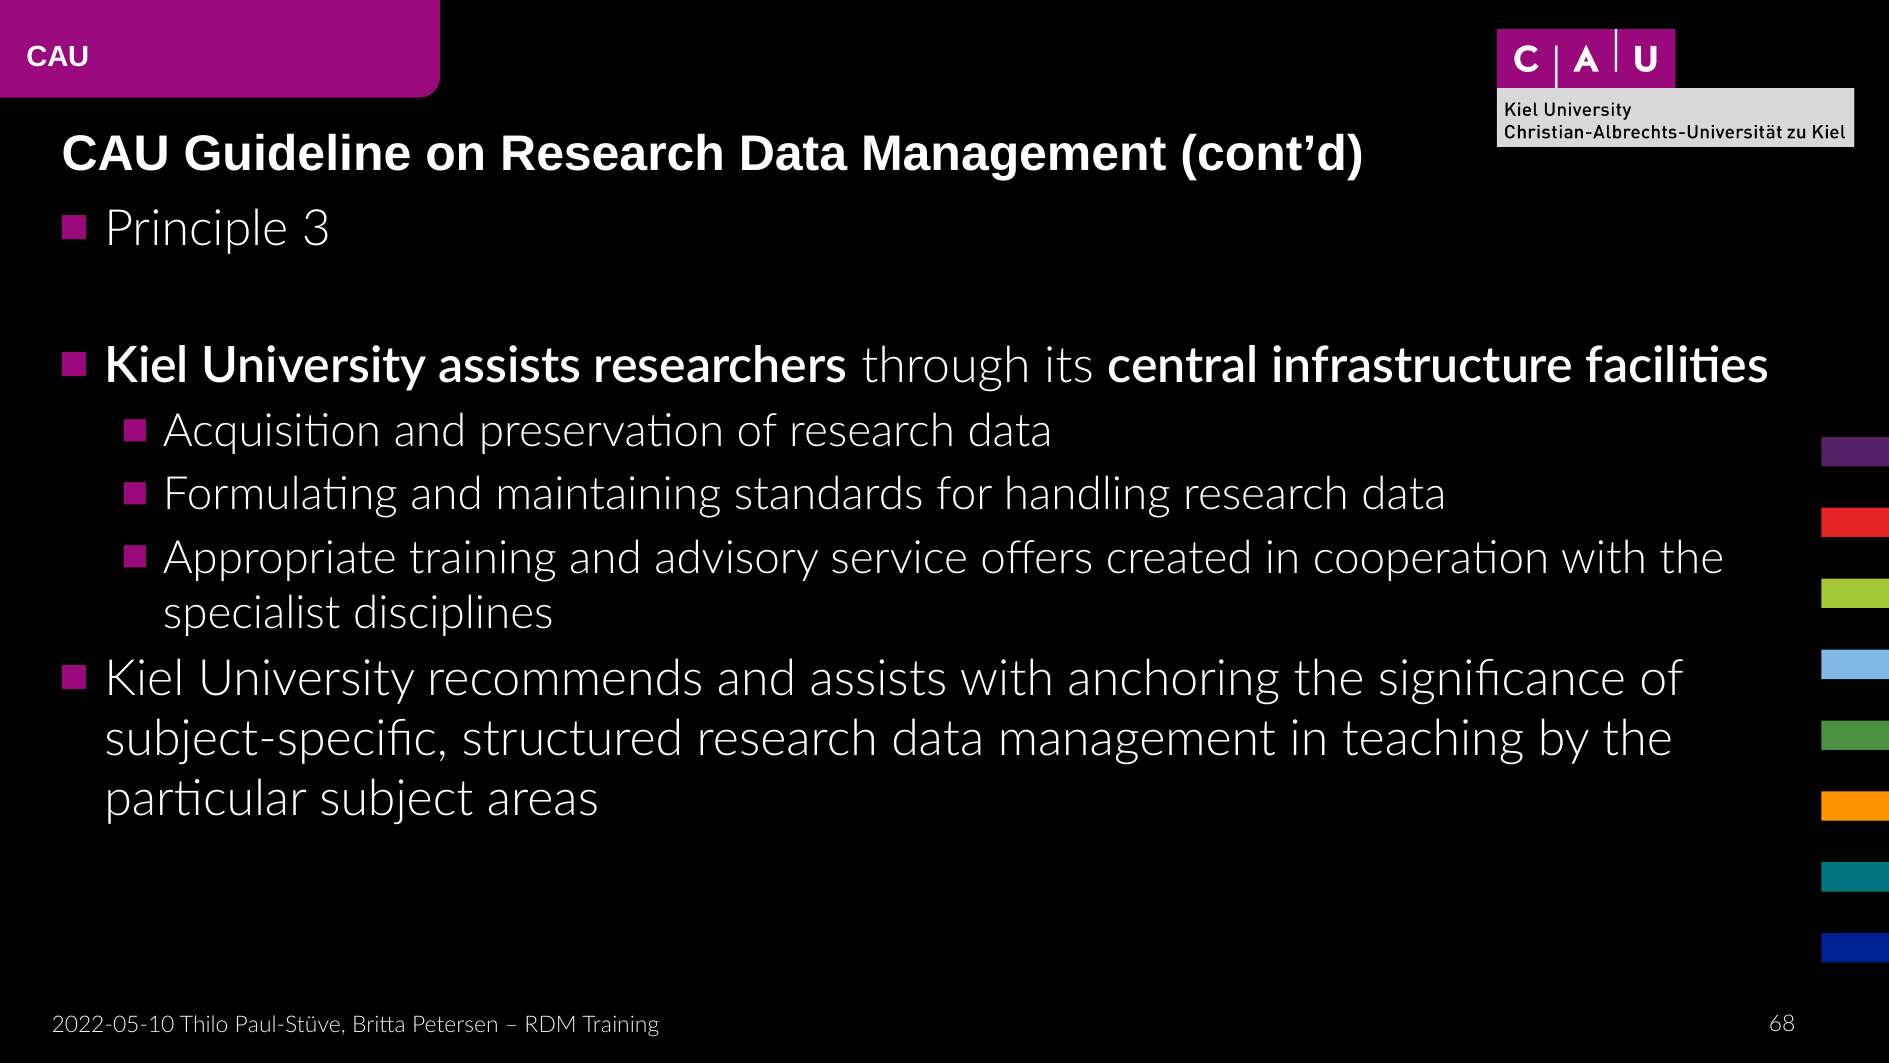

CAU
# CAU Guideline on Research Data Management (cont’d)
Principle 3

Kiel University assists researchers through its central infrastructure facilities
Acquisition and preservation of research data
Formulating and maintaining standards for handling research data
Appropriate training and advisory service offers created in cooperation with the specialist disciplines
Kiel University recommends and assists with anchoring the significance of subject-specific, structured research data management in teaching by the particular subject areas
68